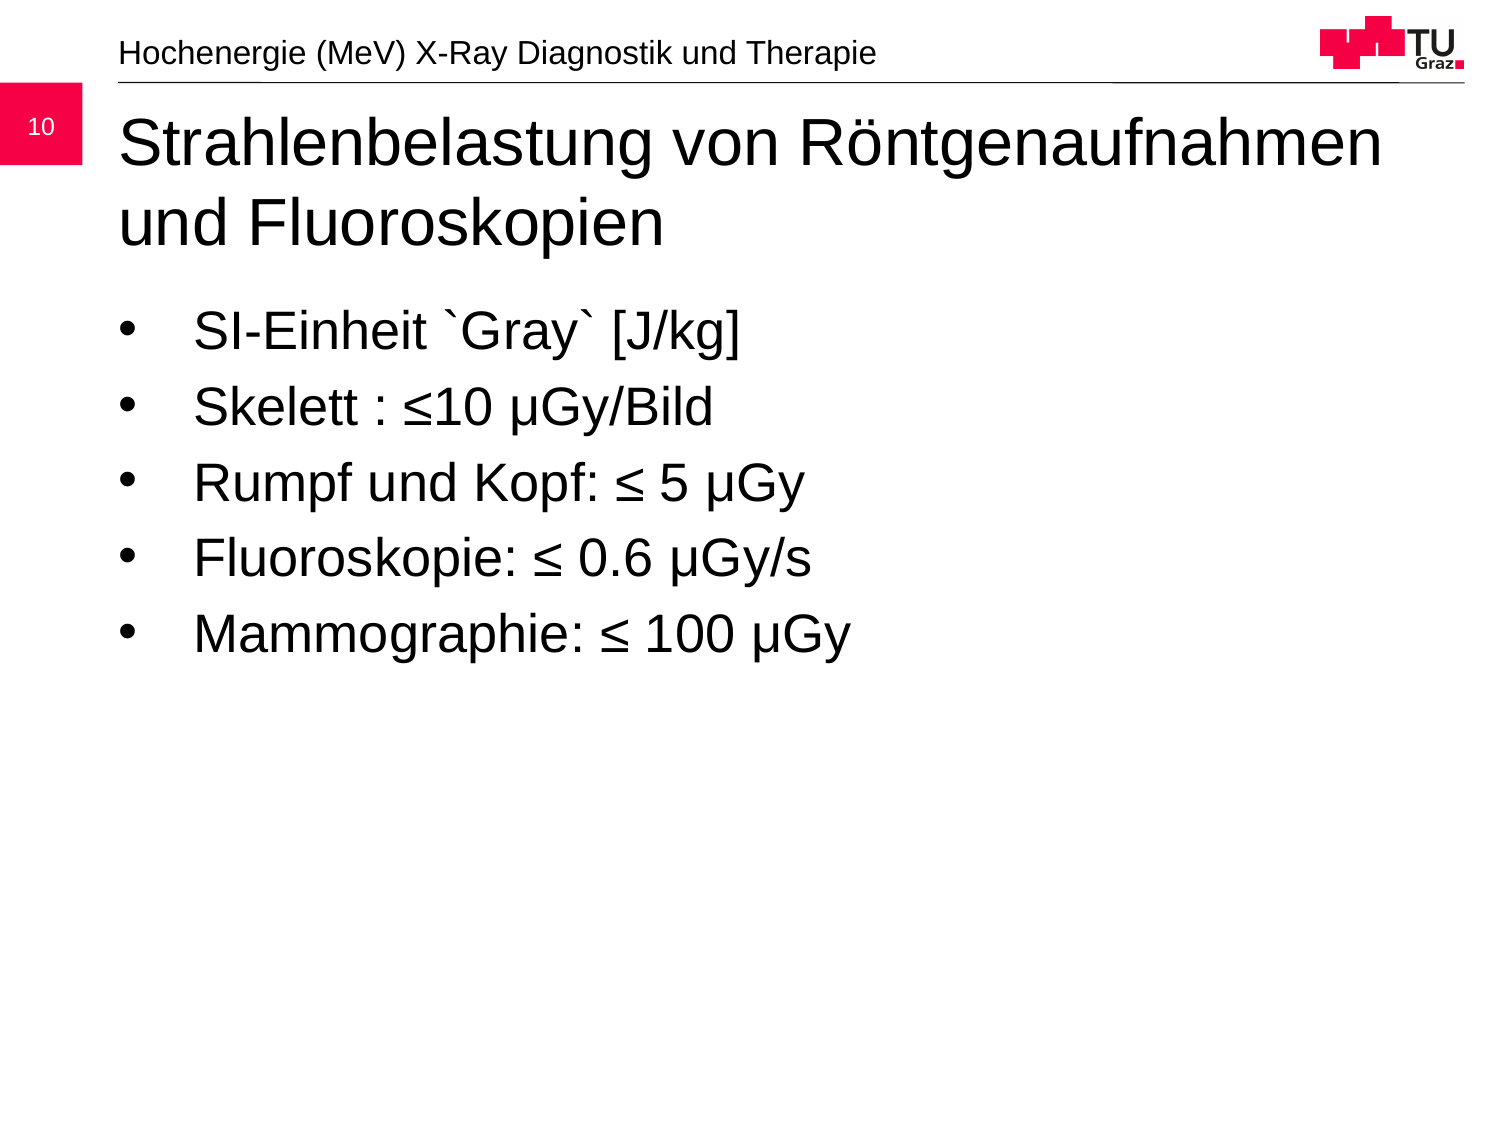

Hochenergie (MeV) X-Ray Diagnostik und Therapie

# Strahlenbelastung von Röntgenaufnahmen und Fluoroskopien
SI-Einheit `Gray` [J/kg]
Skelett : ≤10 μGy/Bild
Rumpf und Kopf: ≤ 5 μGy
Fluoroskopie: ≤ 0.6 μGy/s
Mammographie: ≤ 100 μGy